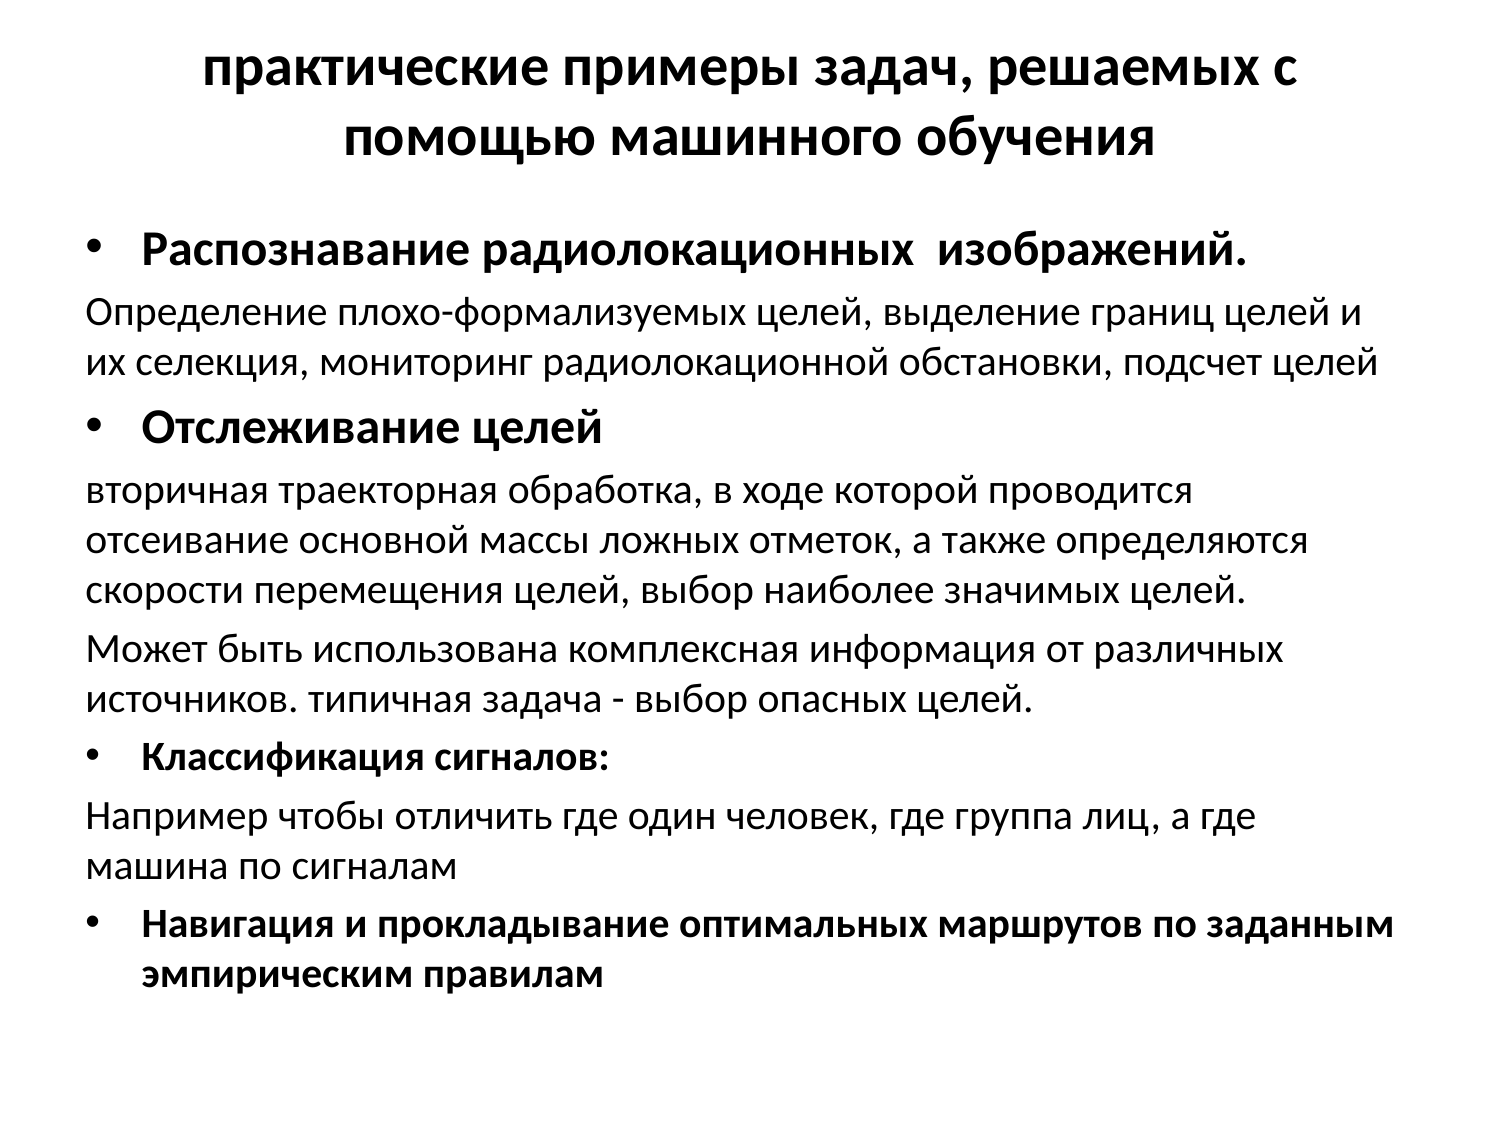

# практические примеры задач, решаемых с помощью машинного обучения
Распознавание радиолокационных  изображений.
Определение плохо-формализуемых целей, выделение границ целей и их селекция, мониторинг радиолокационной обстановки, подсчет целей
Отслеживание целей
вторичная траекторная обработка, в ходе которой проводится отсеивание основной массы ложных отметок, а также определяются скорости перемещения целей, выбор наиболее значимых целей.
Может быть использована комплексная информация от различных источников. типичная задача - выбор опасных целей.
Классификация сигналов:
Например чтобы отличить где один человек, где группа лиц, а где машина по сигналам
Навигация и прокладывание оптимальных маршрутов по заданным эмпирическим правилам